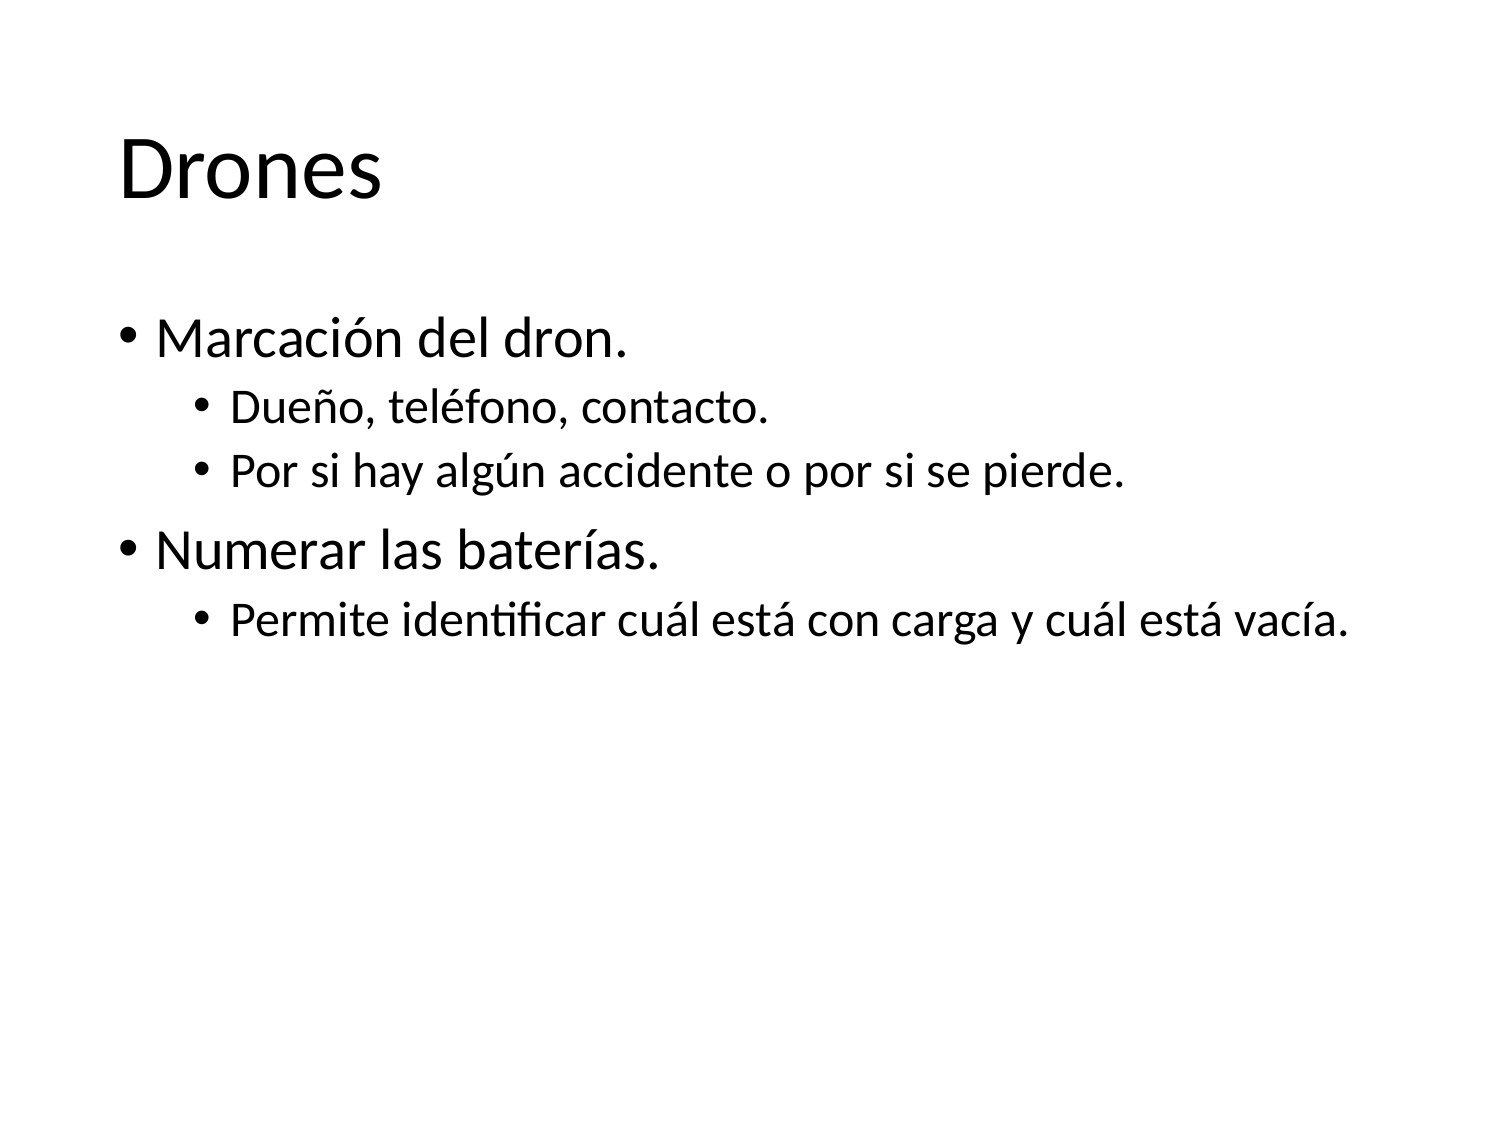

# Drones
Marcación del dron.
Dueño, teléfono, contacto.
Por si hay algún accidente o por si se pierde.
Numerar las baterías.
Permite identificar cuál está con carga y cuál está vacía.